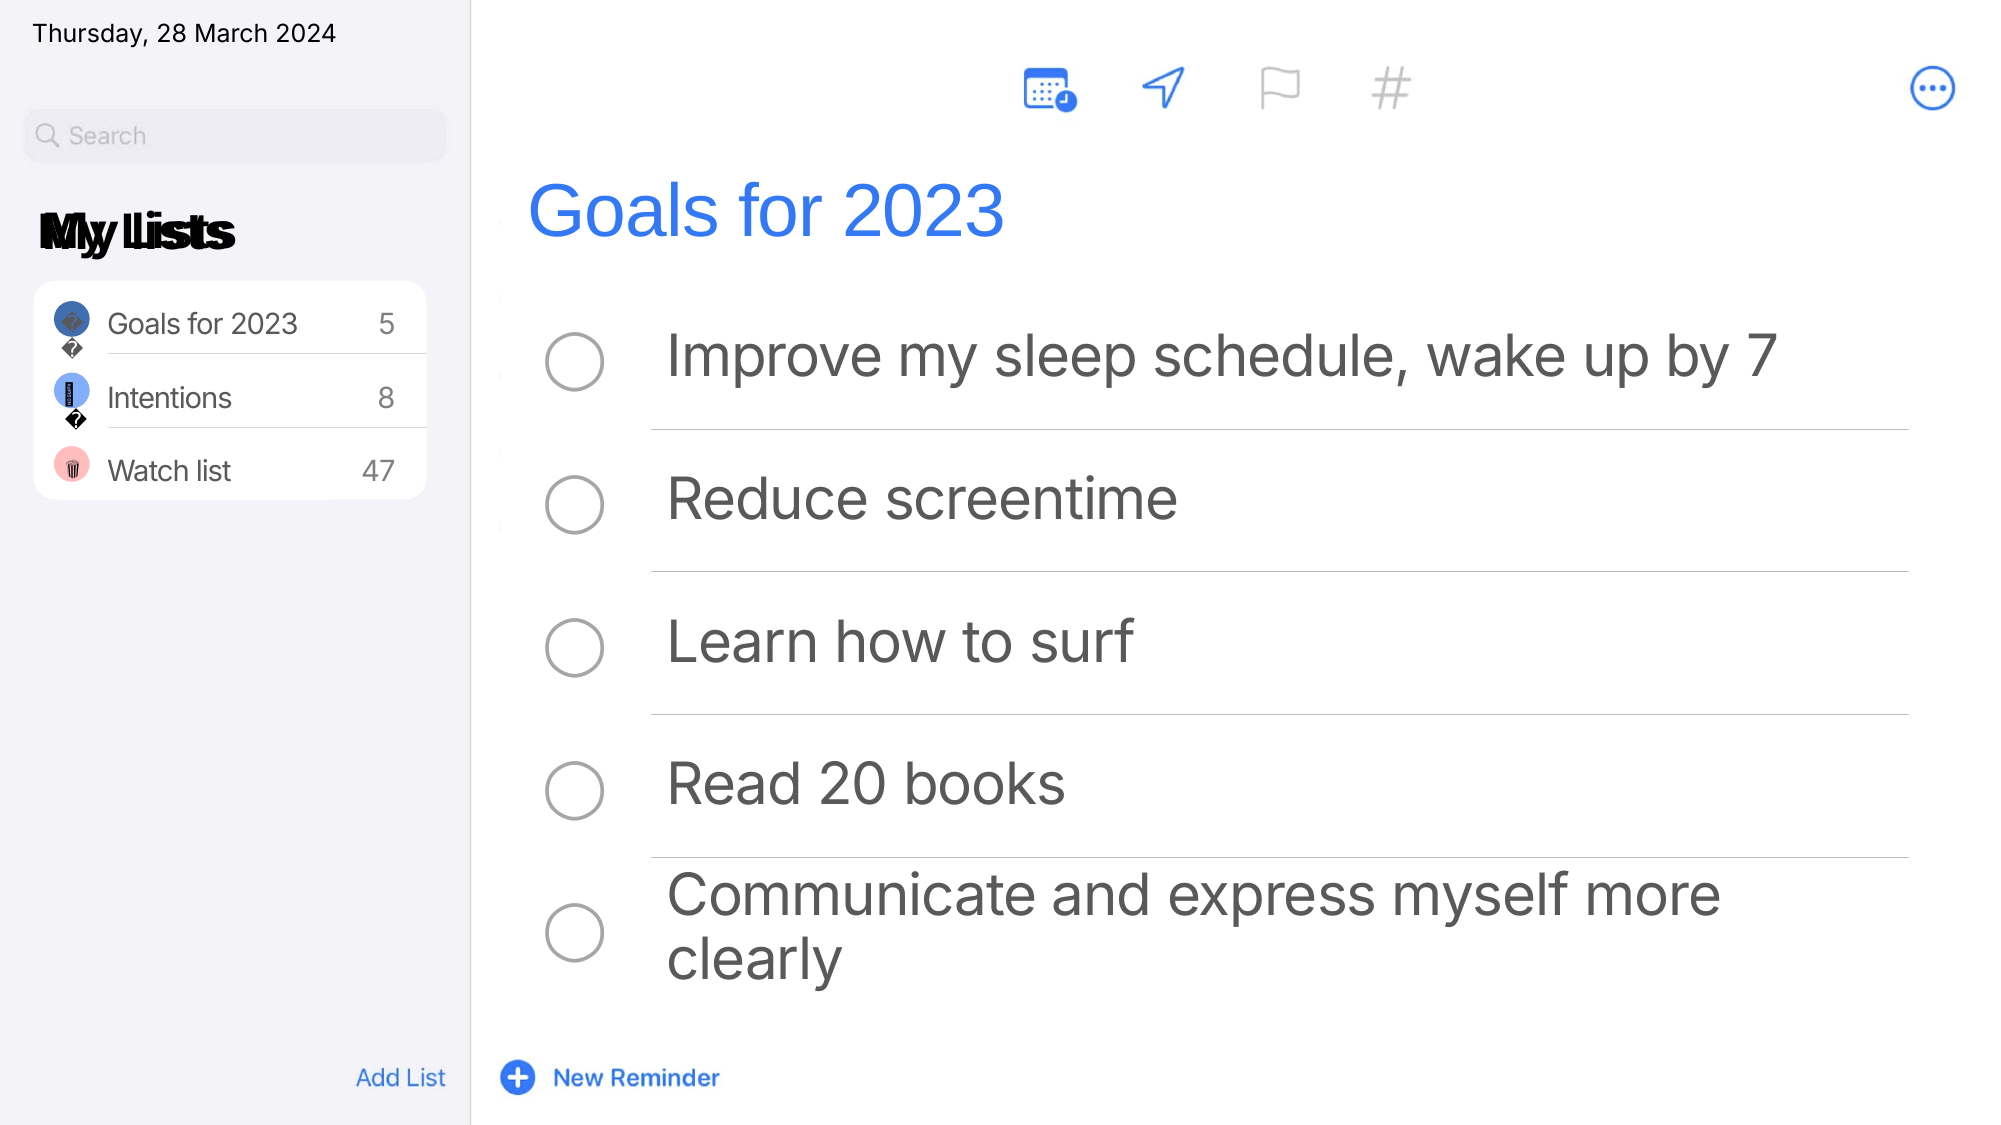

# Goals for 2023
My lists
My Lists
Goals for 2023
Intentions
Watch list
5
8
47

| ◯ | Improve my sleep schedule, wake up by 7 |
| --- | --- |
| ◯ | Reduce screentime |
| ◯ | Learn how to surf |
| ◯ | Read 20 books |
| ◯ | Communicate and express myself more clearly |

🦋

🧠

🍿